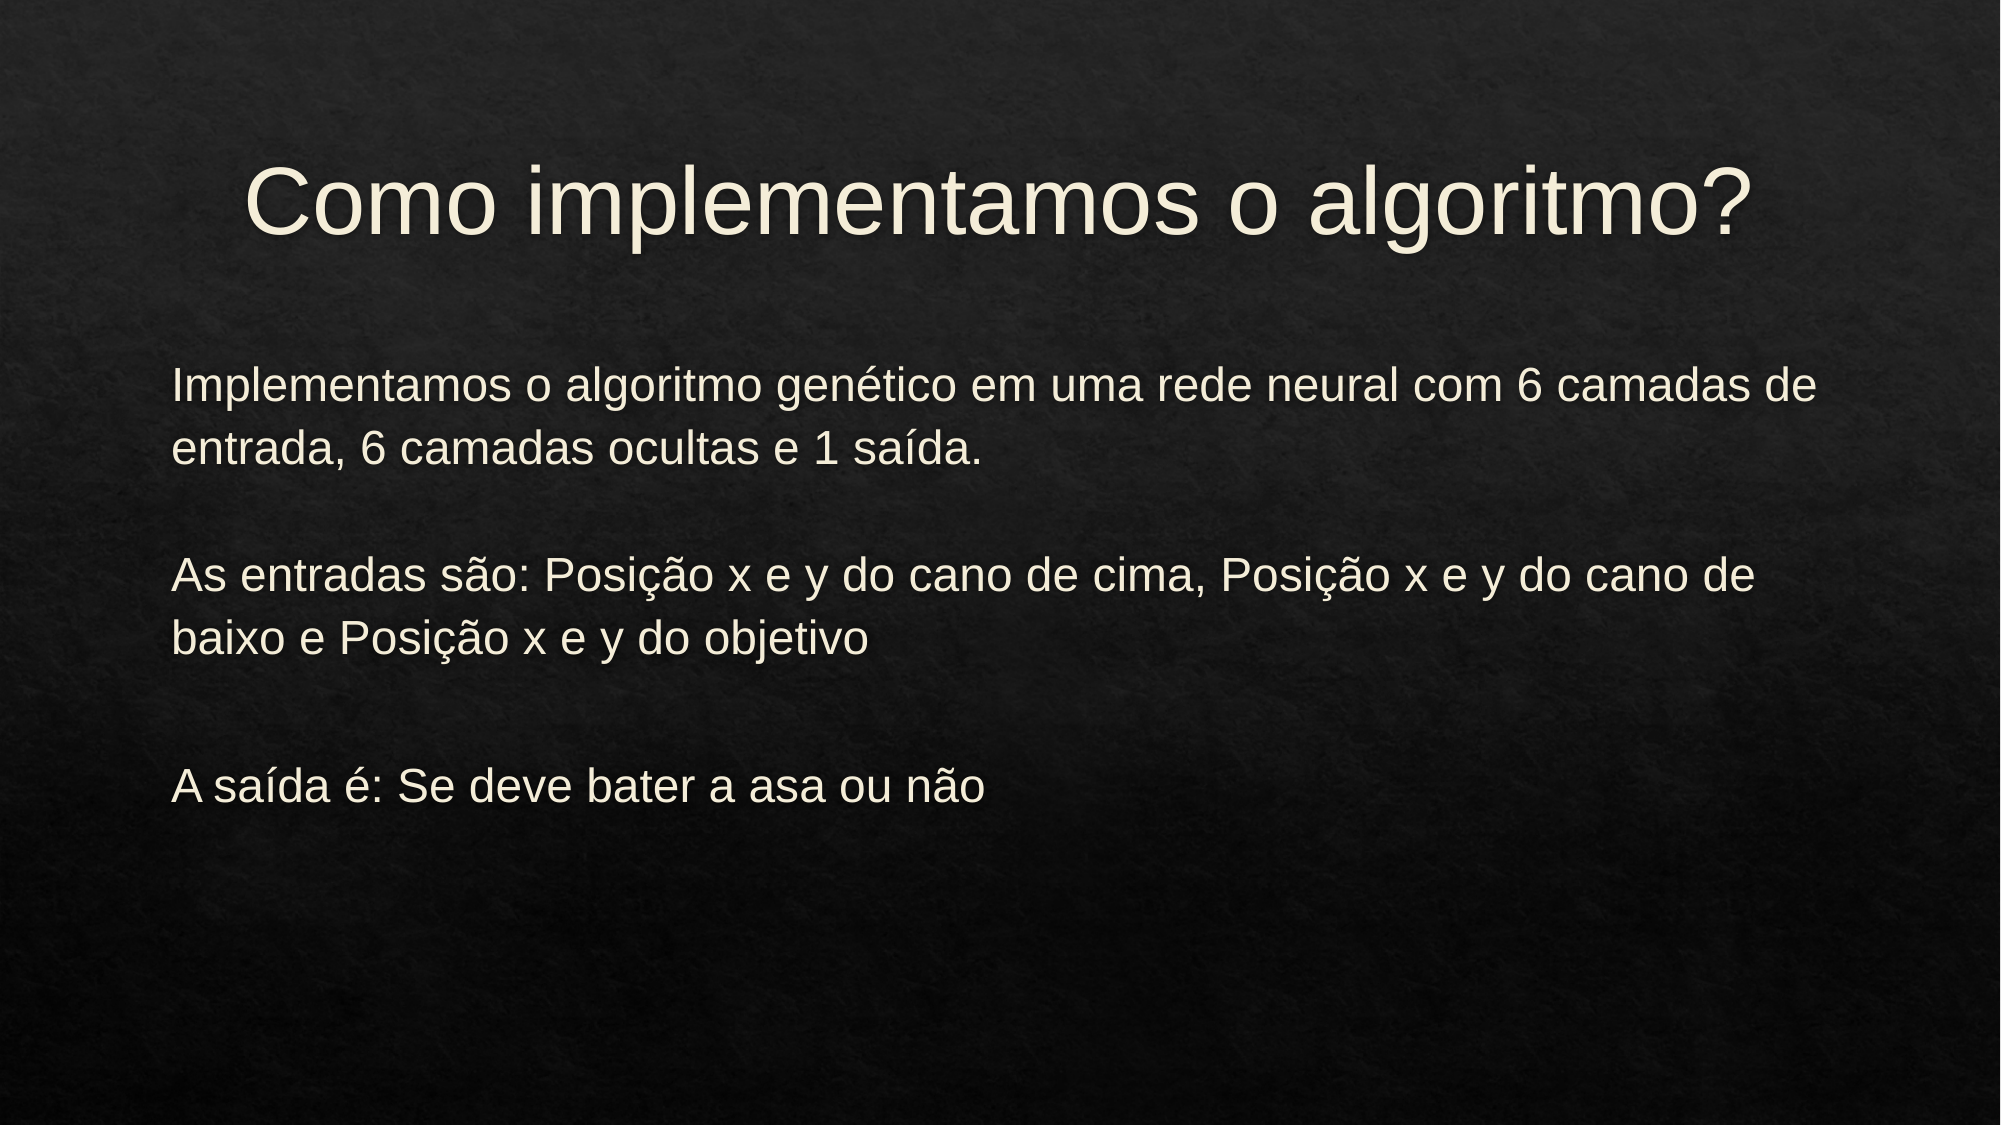

# Como implementamos o algoritmo?
Implementamos o algoritmo genético em uma rede neural com 6 camadas de entrada, 6 camadas ocultas e 1 saída.
As entradas são: Posição x e y do cano de cima, Posição x e y do cano de baixo e Posição x e y do objetivo
A saída é: Se deve bater a asa ou não